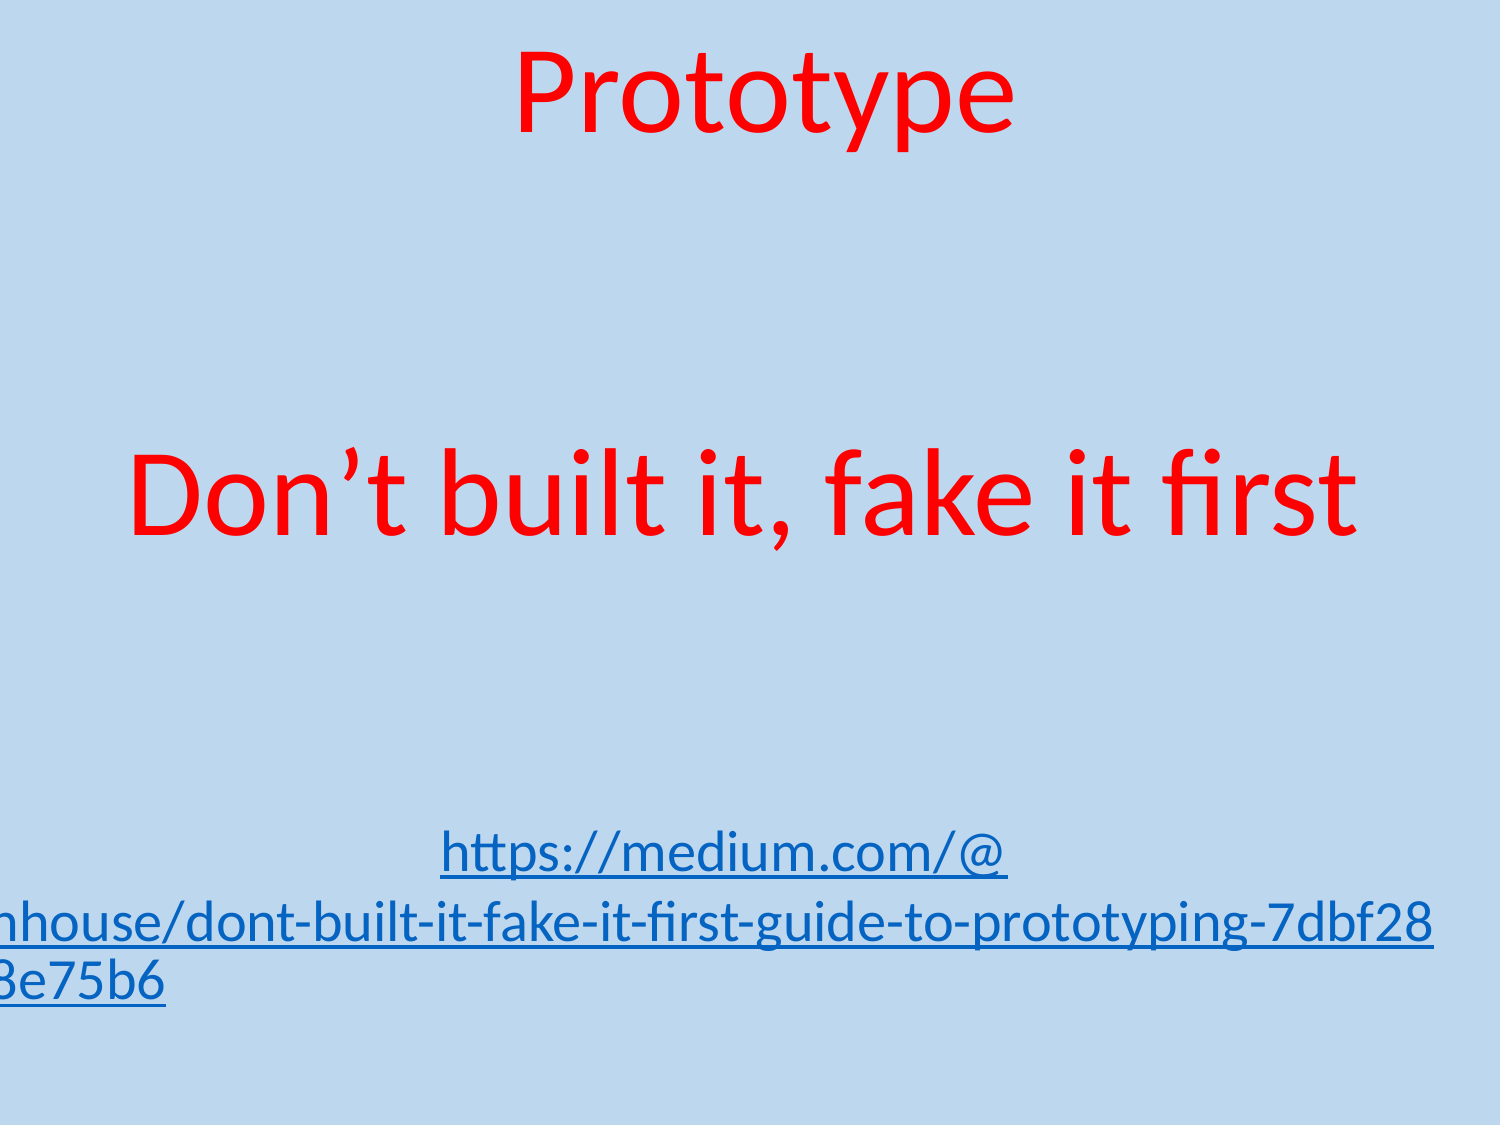

Prototype
Don’t built it, fake it first
https://medium.com/@nhouse/dont-built-it-fake-it-first-guide-to-prototyping-7dbf288e75b6